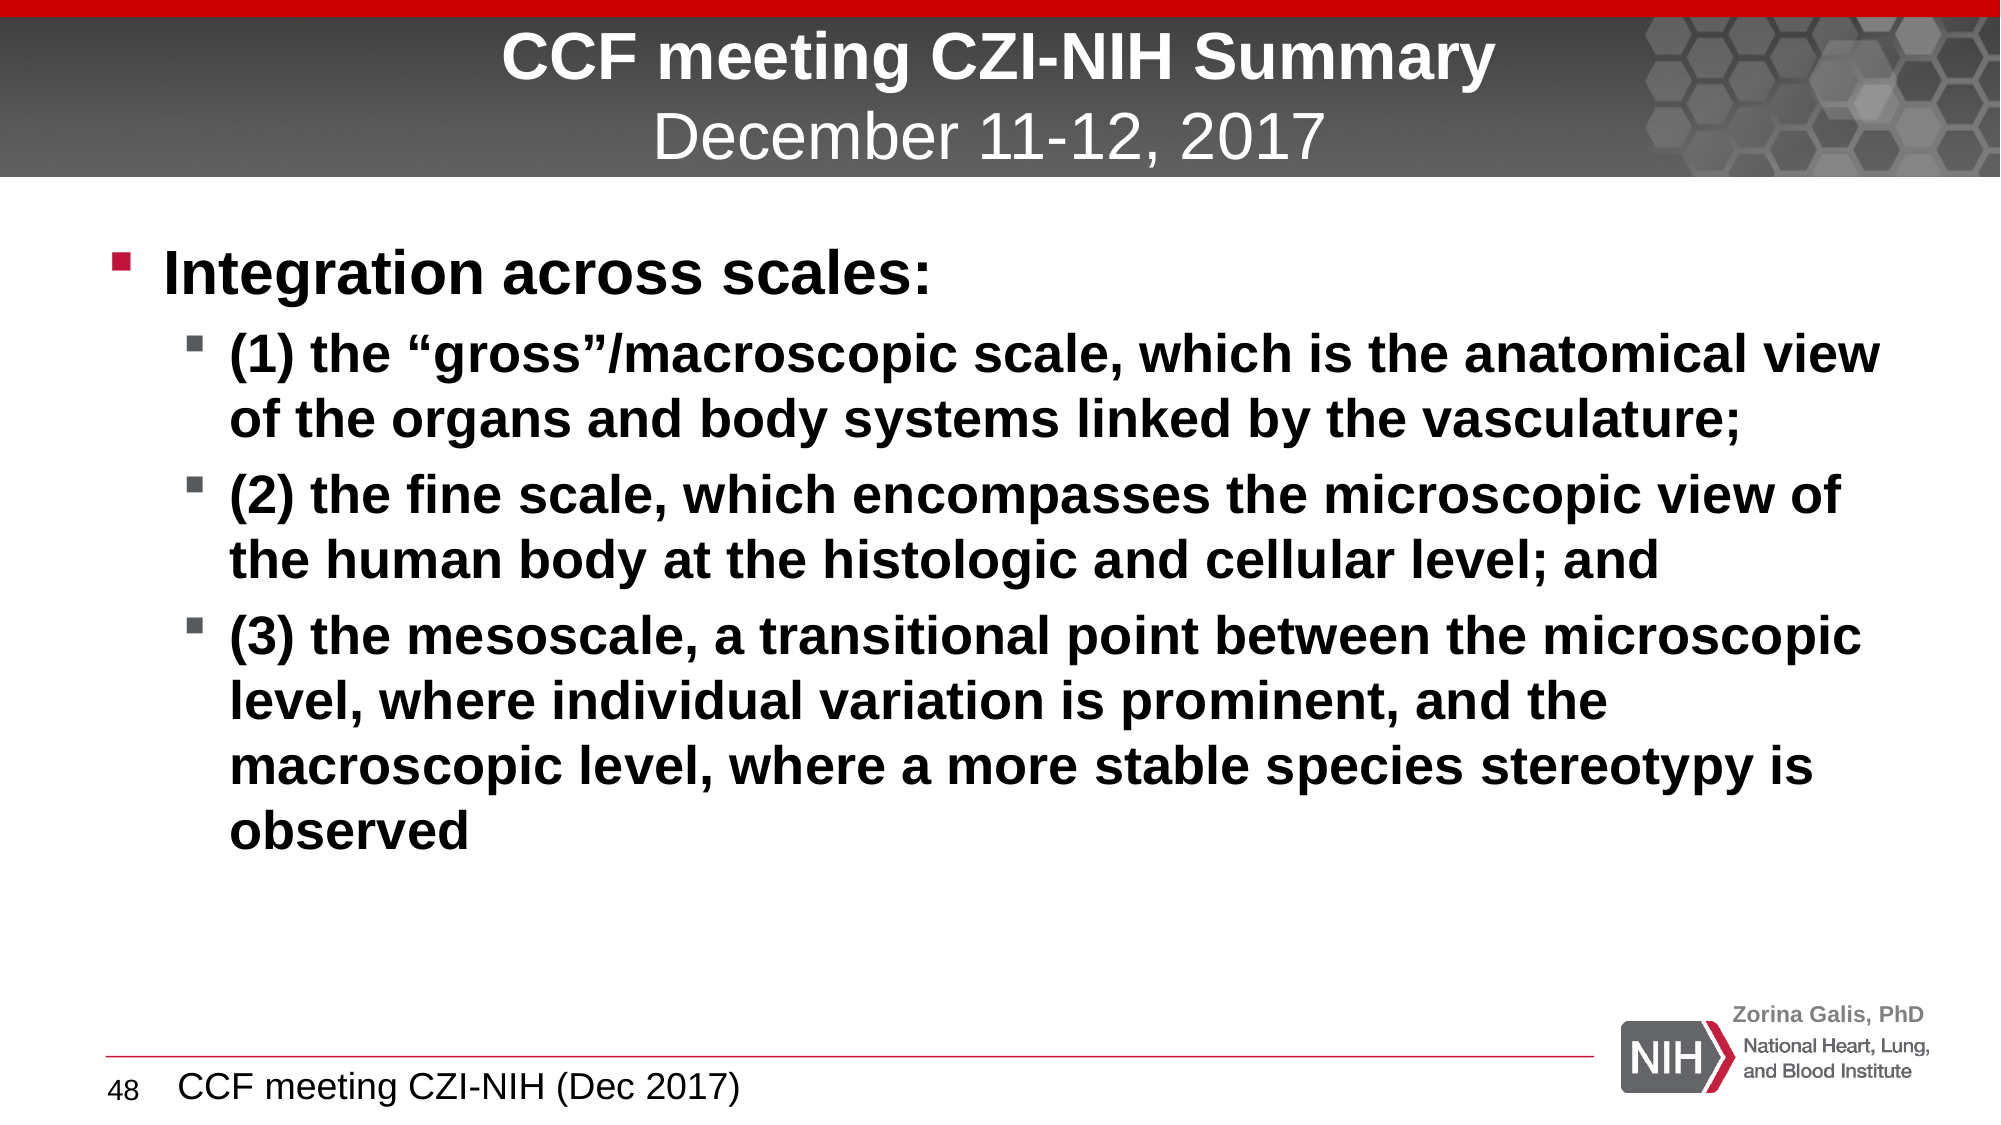

# CCF meeting CZI-NIH Summary December 11-12, 2017
Integration across scales:
(1) the “gross”/macroscopic scale, which is the anatomical view of the organs and body systems linked by the vasculature;
(2) the fine scale, which encompasses the microscopic view of the human body at the histologic and cellular level; and
(3) the mesoscale, a transitional point between the microscopic level, where individual variation is prominent, and the macroscopic level, where a more stable species stereotypy is observed
CCF meeting CZI-NIH (Dec 2017)
48